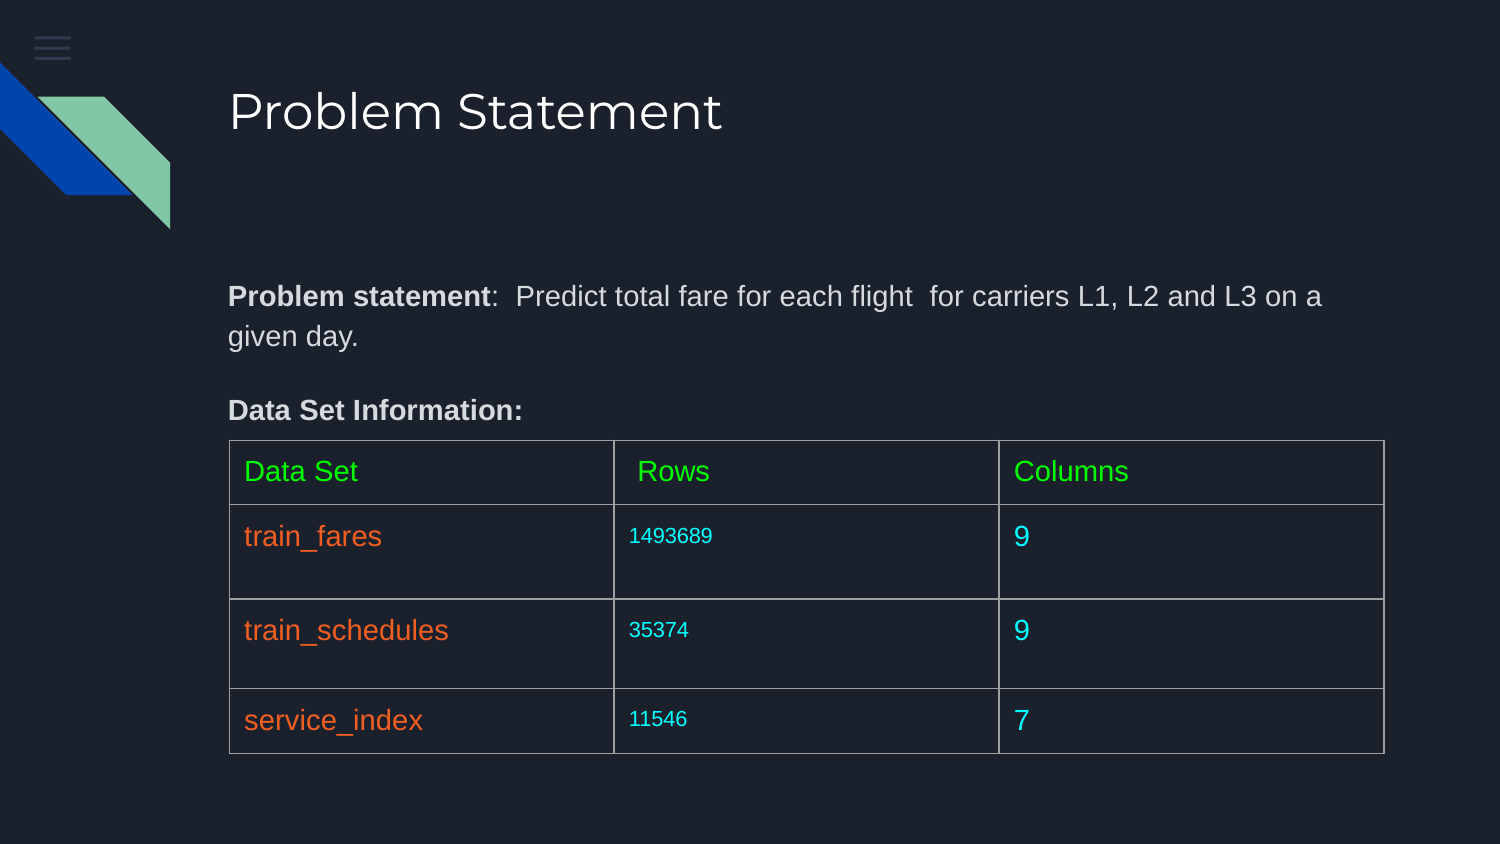

# Problem Statement
Problem statement:  Predict total fare for each flight  for carriers L1, L2 and L3 on a given day.
Data Set Information:

| Data Set | Rows | Columns |
| --- | --- | --- |
| train\_fares | 1493689 | 9 |
| train\_schedules | 35374 | 9 |
| service\_index | 11546 | 7 |